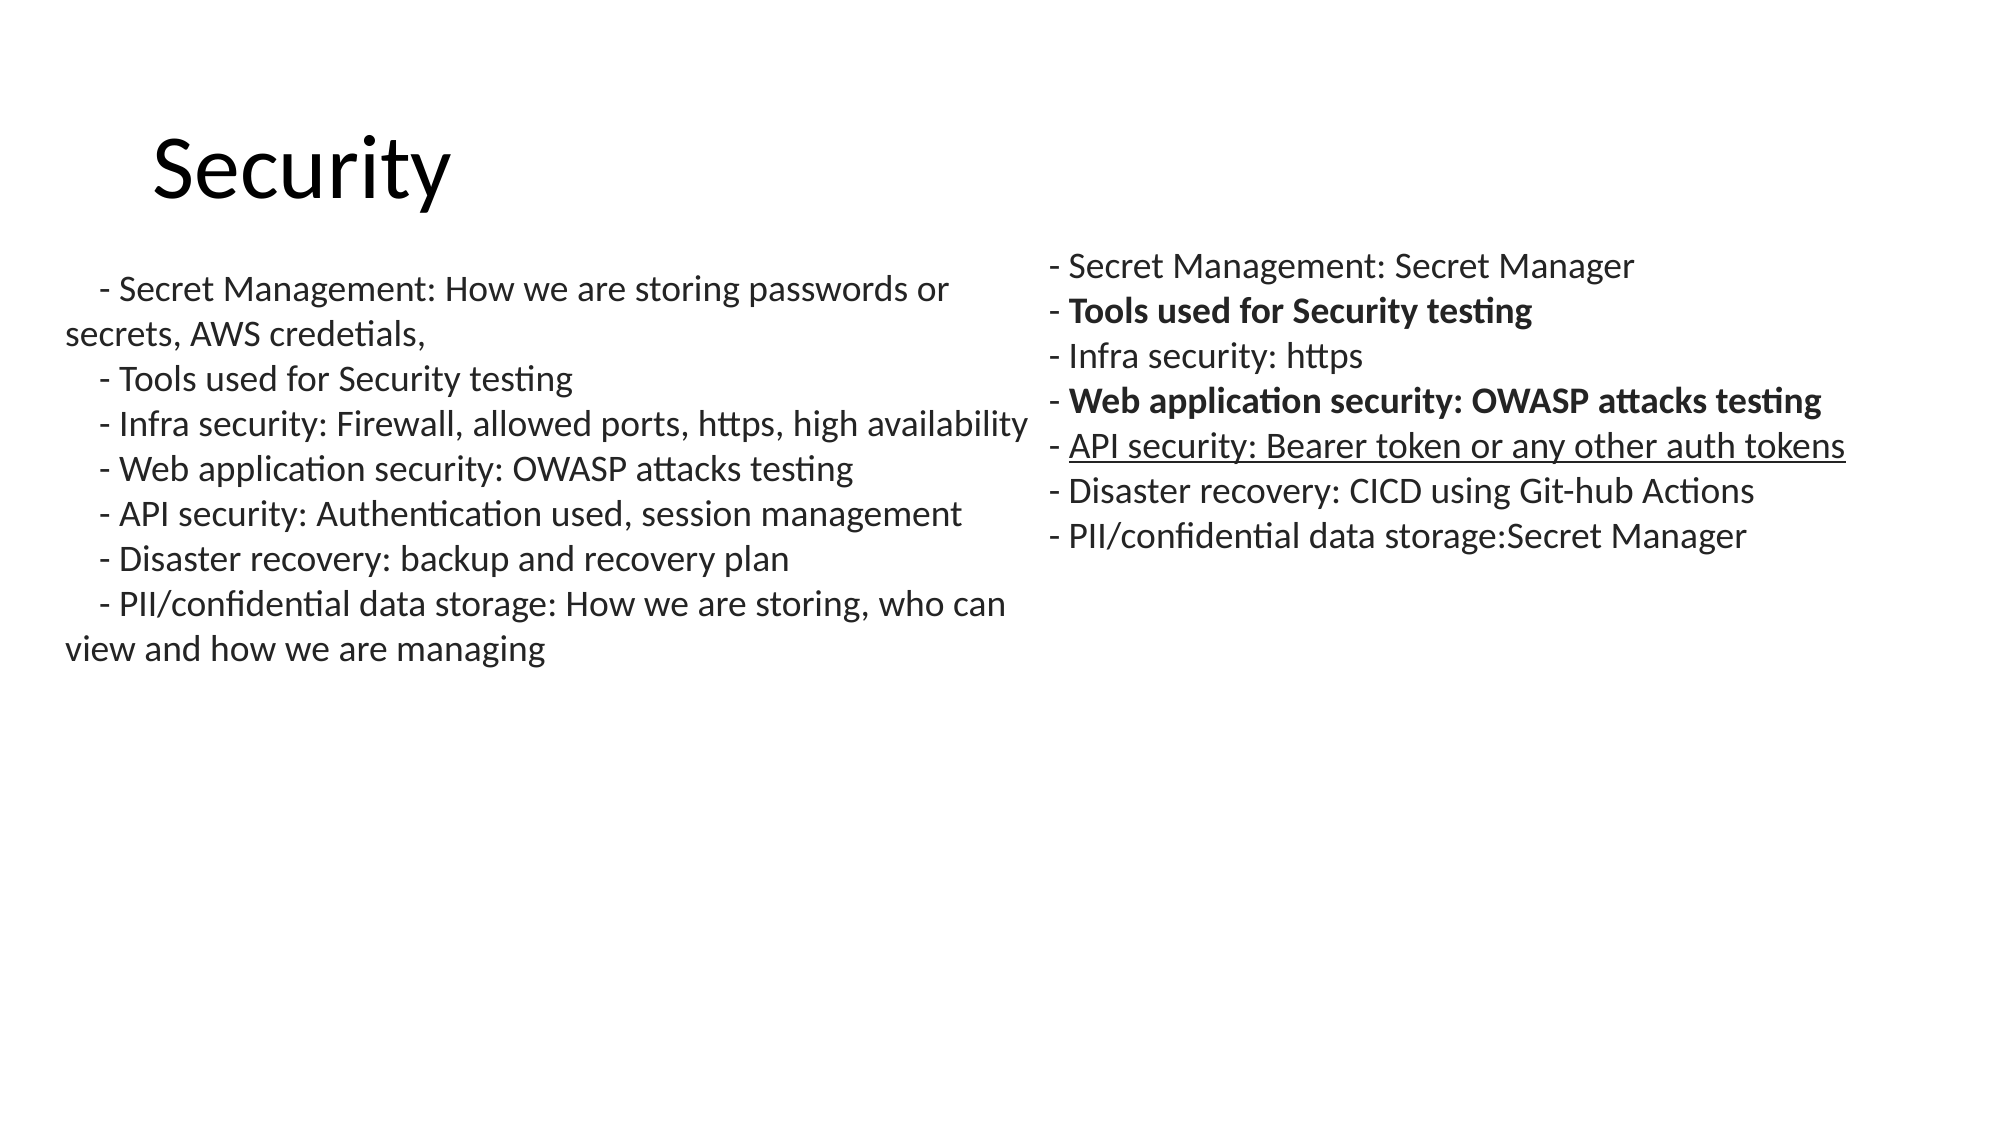

# Security
    - Secret Management: Secret Manager
    - Tools used for Security testing
    - Infra security: https
    - Web application security: OWASP attacks testing
    - API security: Bearer token or any other auth tokens
    - Disaster recovery: CICD using Git-hub Actions
    - PII/confidential data storage:Secret Manager
    - Secret Management: How we are storing passwords or secrets, AWS credetials,
    - Tools used for Security testing
    - Infra security: Firewall, allowed ports, https, high availability
    - Web application security: OWASP attacks testing
    - API security: Authentication used, session management
    - Disaster recovery: backup and recovery plan
    - PII/confidential data storage: How we are storing, who can view and how we are managing